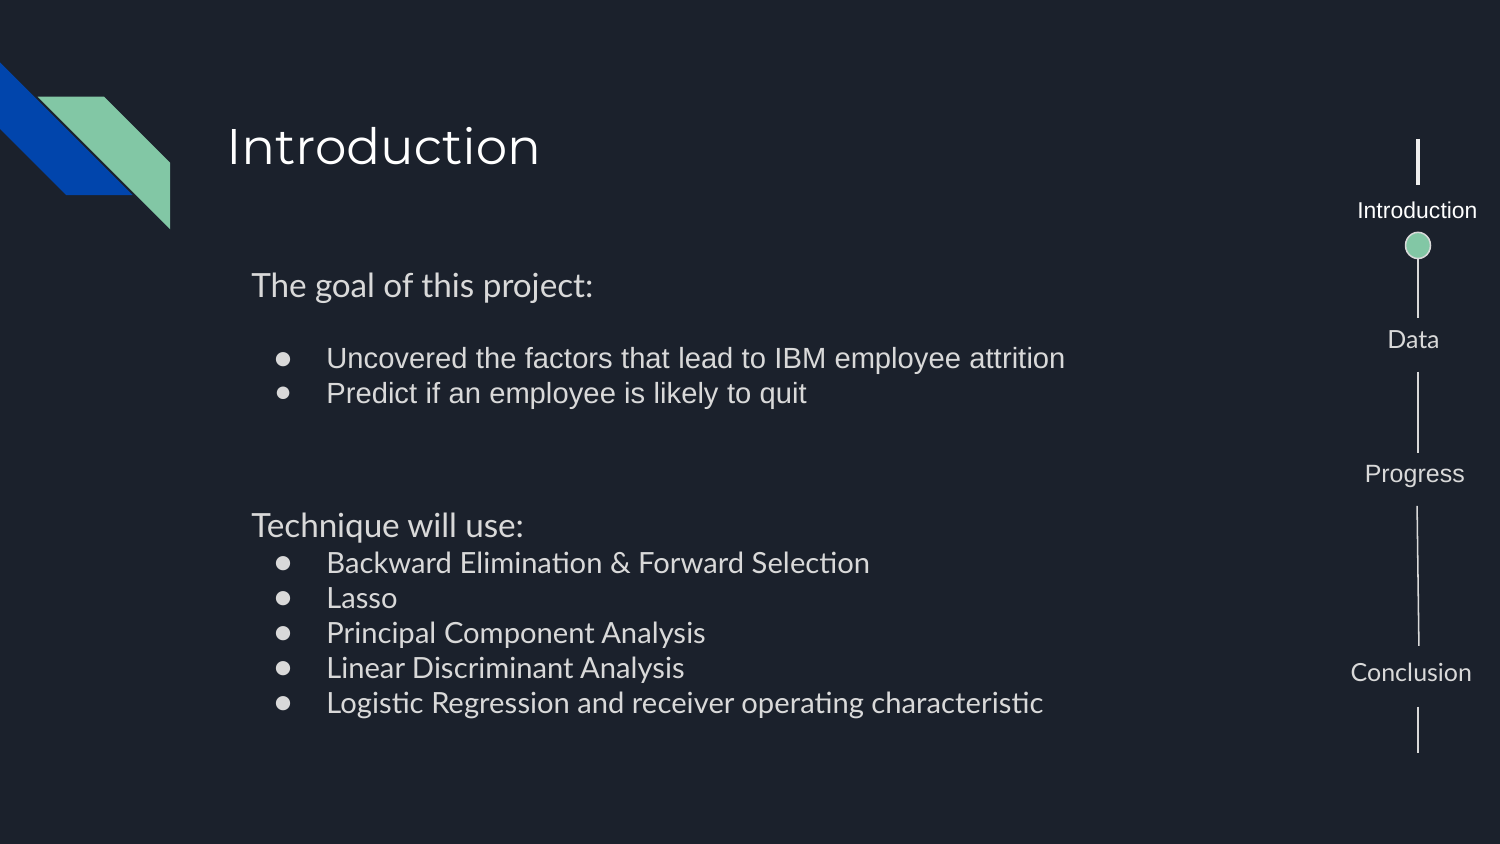

# Introduction
Introduction

The goal of this project:

Uncovered the factors that lead to IBM employee attrition
Predict if an employee is likely to quit
Data
Progress

Technique will use:
Backward Elimination & Forward Selection
Lasso
Principal Component Analysis
Linear Discriminant Analysis
Logistic Regression and receiver operating characteristic

Conclusion